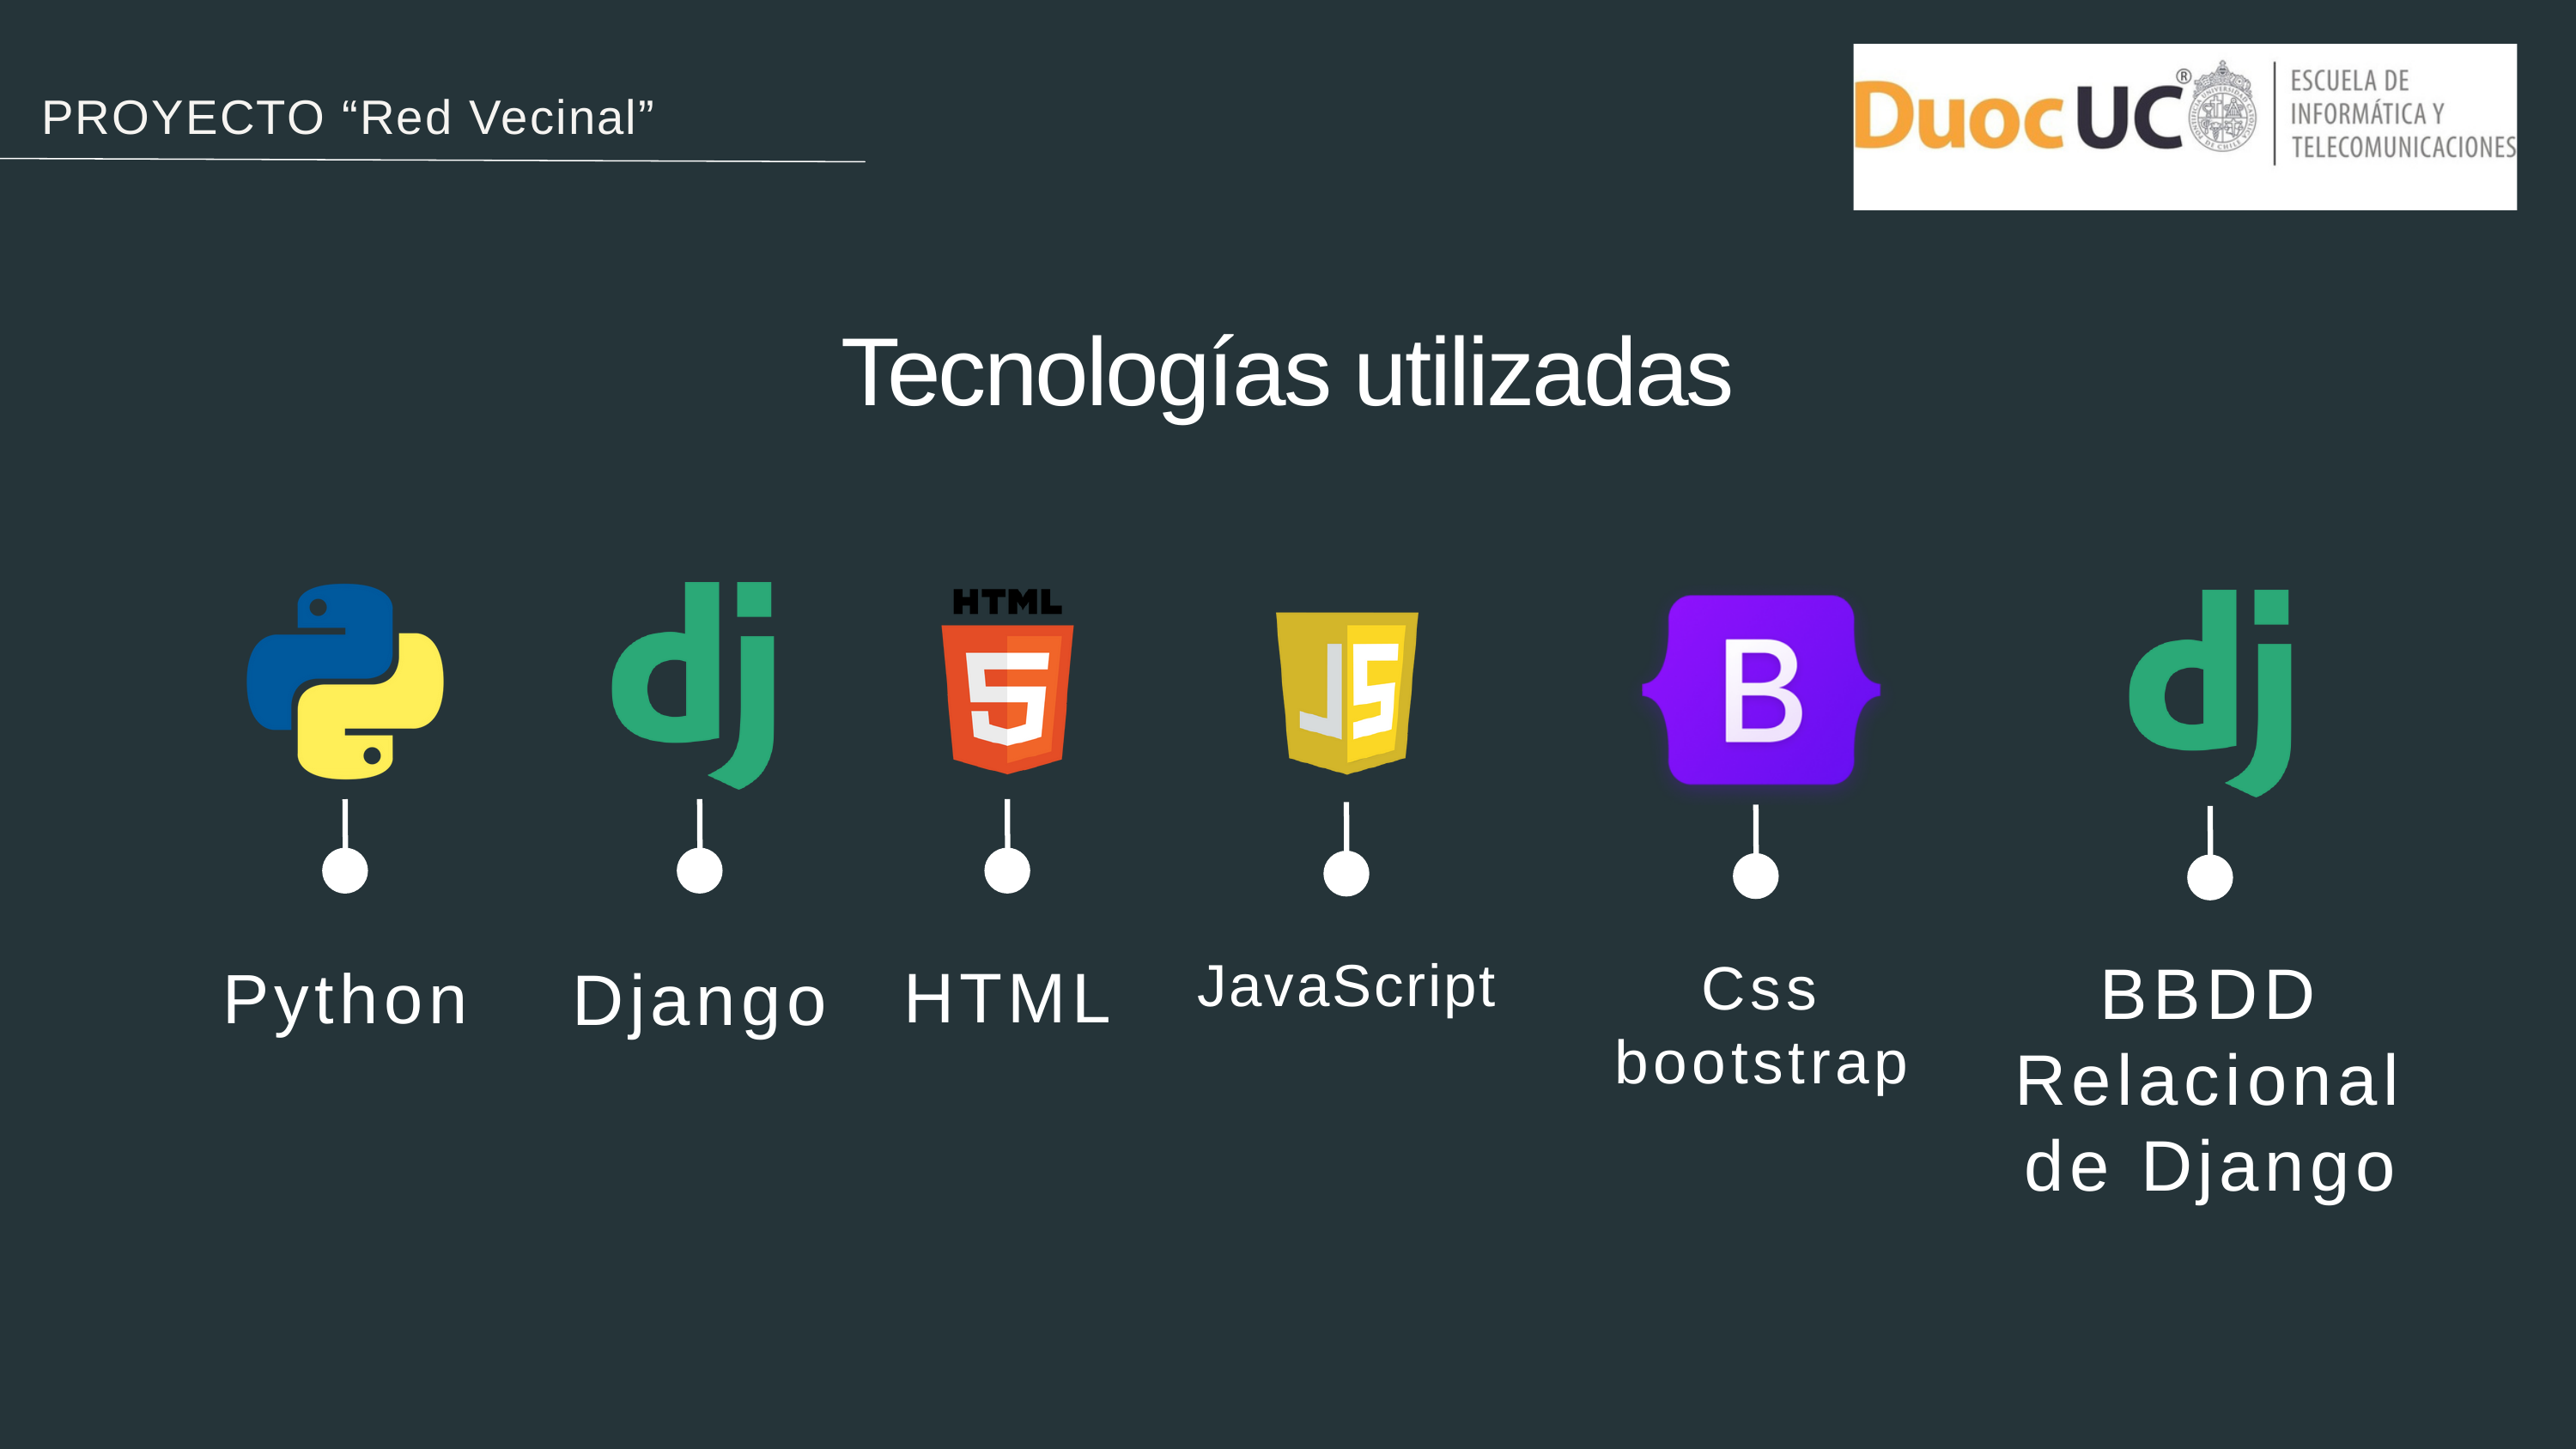

PROYECTO “Red Vecinal”

Tecnologías utilizadas

JavaScript
BBDD Relacional de Django
Css bootstrap
HTML
Python
Django